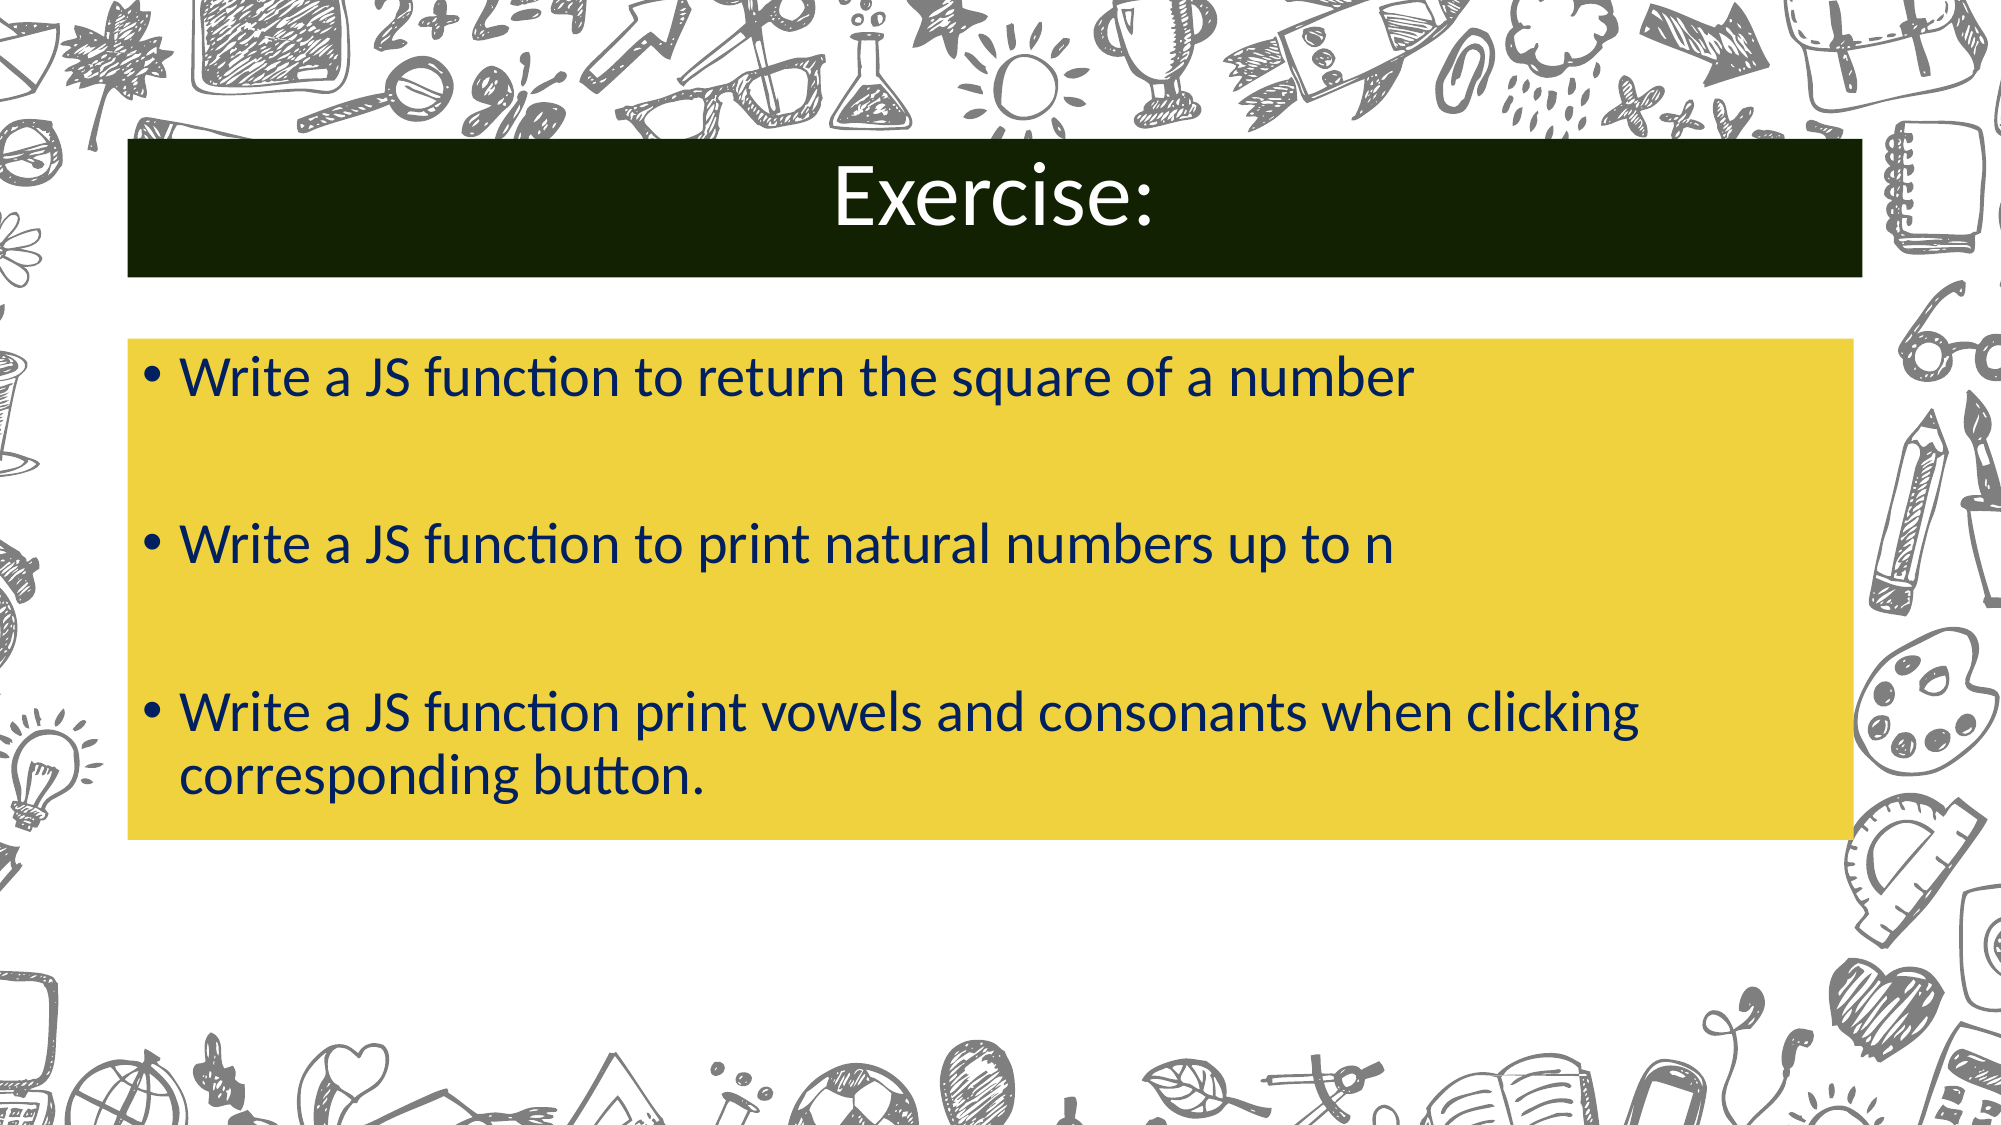

# Exercise:
Write a JS function to return the square of a number

Write a JS function to print natural numbers up to n

Write a JS function print vowels and consonants when clicking corresponding button.